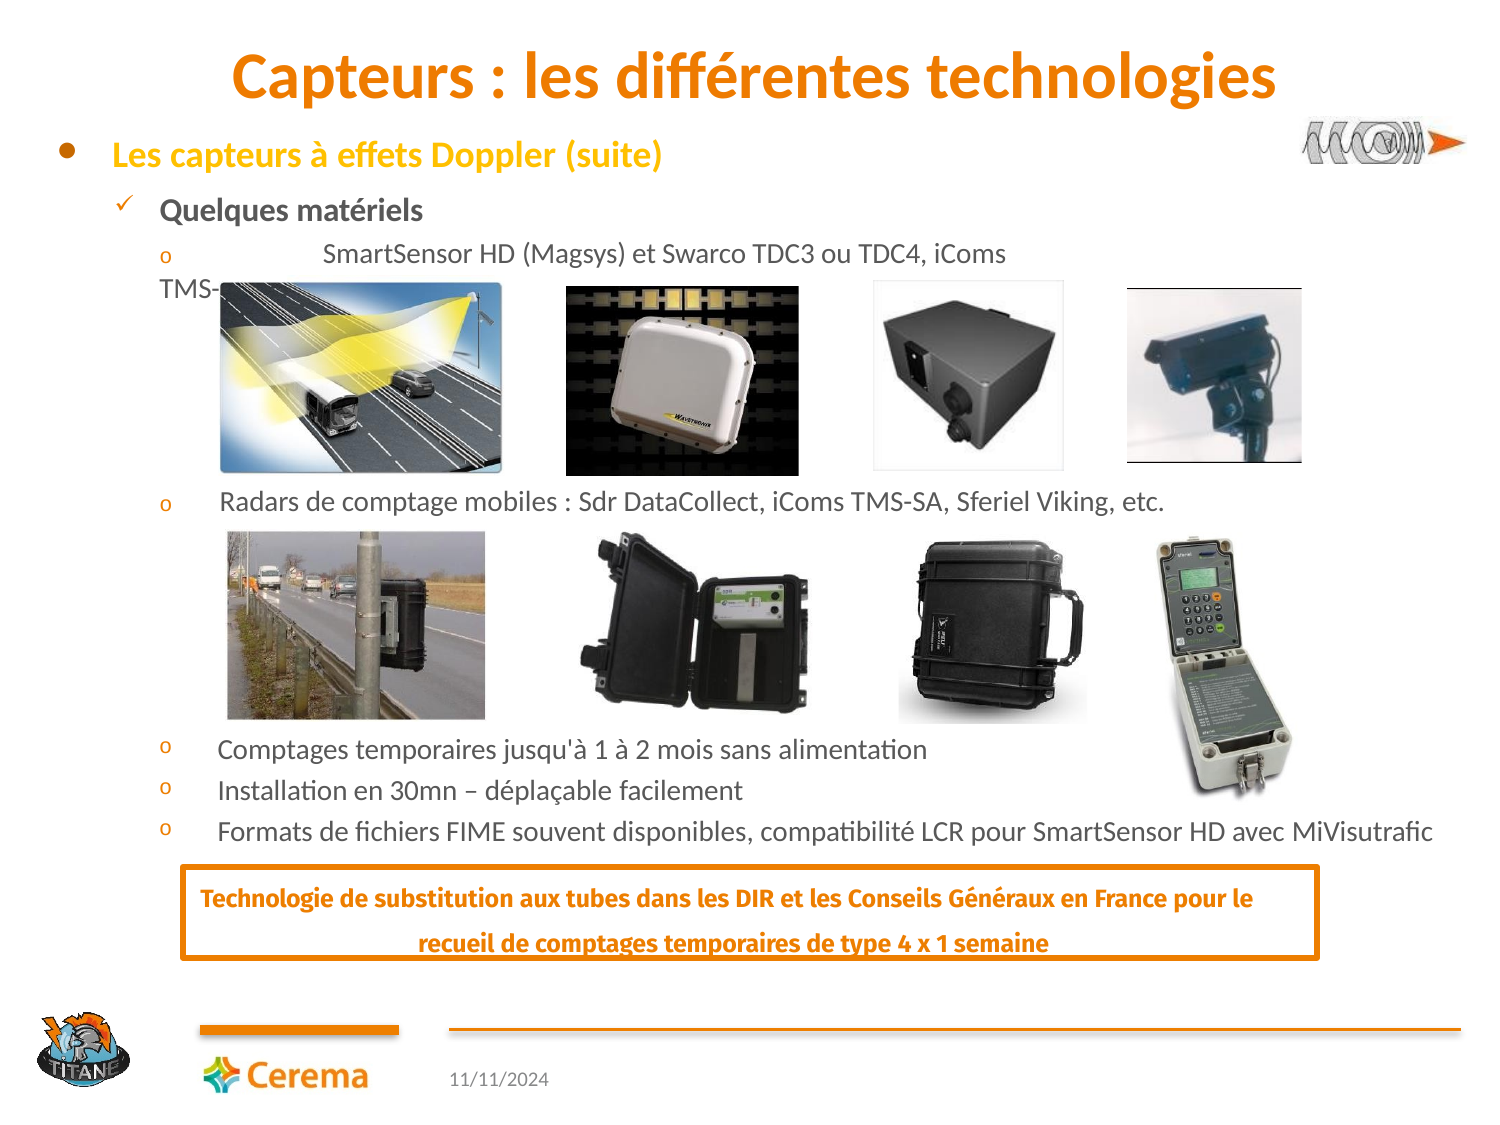

# Capteurs : les différentes technologies
Les capteurs à effets Doppler (suite)
Quelques matériels
o	SmartSensor HD (Magsys) et Swarco TDC3 ou TDC4, iComs TMS-Net

o	Radars de comptage mobiles : Sdr DataCollect, iComs TMS-SA, Sferiel Viking, etc.

Comptages temporaires jusqu'à 1 à 2 mois sans alimentation
Installation en 30mn – déplaçable facilement
Formats de fichiers FIME souvent disponibles, compatibilité LCR pour SmartSensor HD avec MiVisutrafic
Technologie de substitution aux tubes dans les DIR et les Conseils Généraux en France pour le  recueil de comptages temporaires de type 4 x 1 semaine